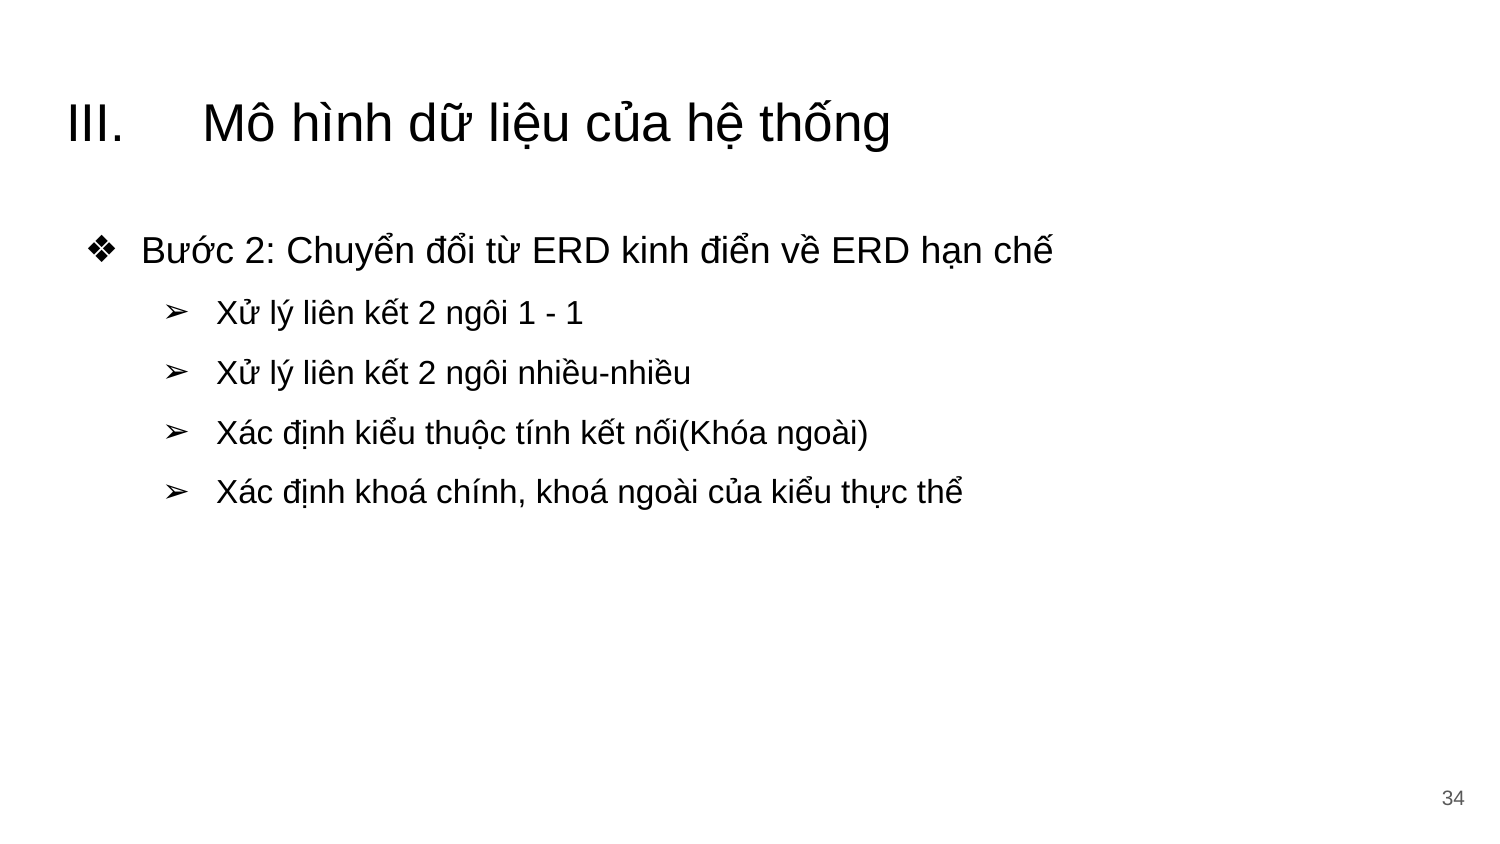

# III.	Mô hình dữ liệu của hệ thống

Bước 2: Chuyển đổi từ ERD kinh điển về ERD hạn chế
Xử lý liên kết 2 ngôi 1 - 1
Xử lý liên kết 2 ngôi nhiều-nhiều
Xác định kiểu thuộc tính kết nối(Khóa ngoài)
Xác định khoá chính, khoá ngoài của kiểu thực thể

34